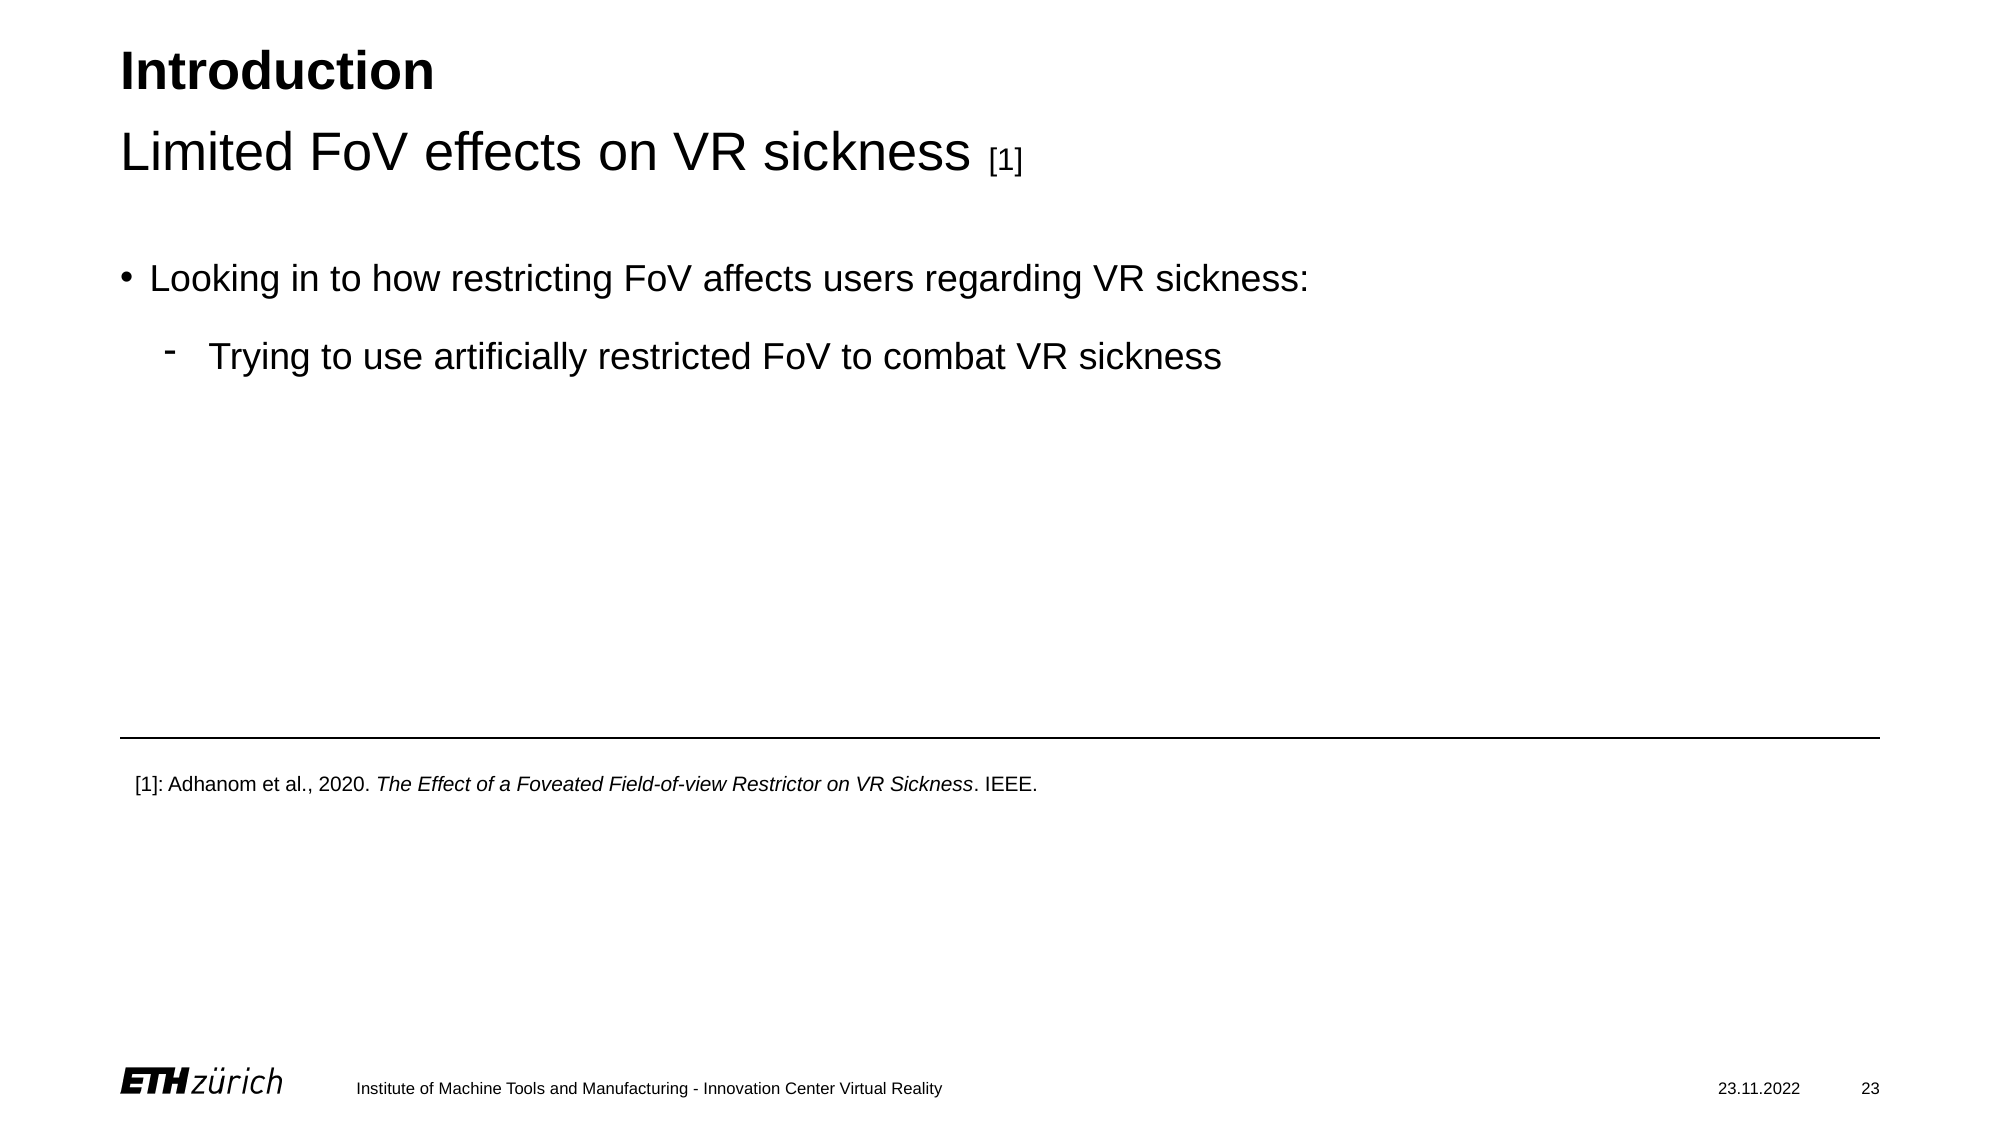

# Introduction Limited FoV effects on VR sickness [1]
Looking in to how restricting FoV affects users regarding VR sickness:
Trying to use artificially restricted FoV to combat VR sickness

[1]: Adhanom et al., 2020. The Effect of a Foveated Field-of-view Restrictor on VR Sickness. IEEE.
Institute of Machine Tools and Manufacturing - Innovation Center Virtual Reality
23.11.2022
23